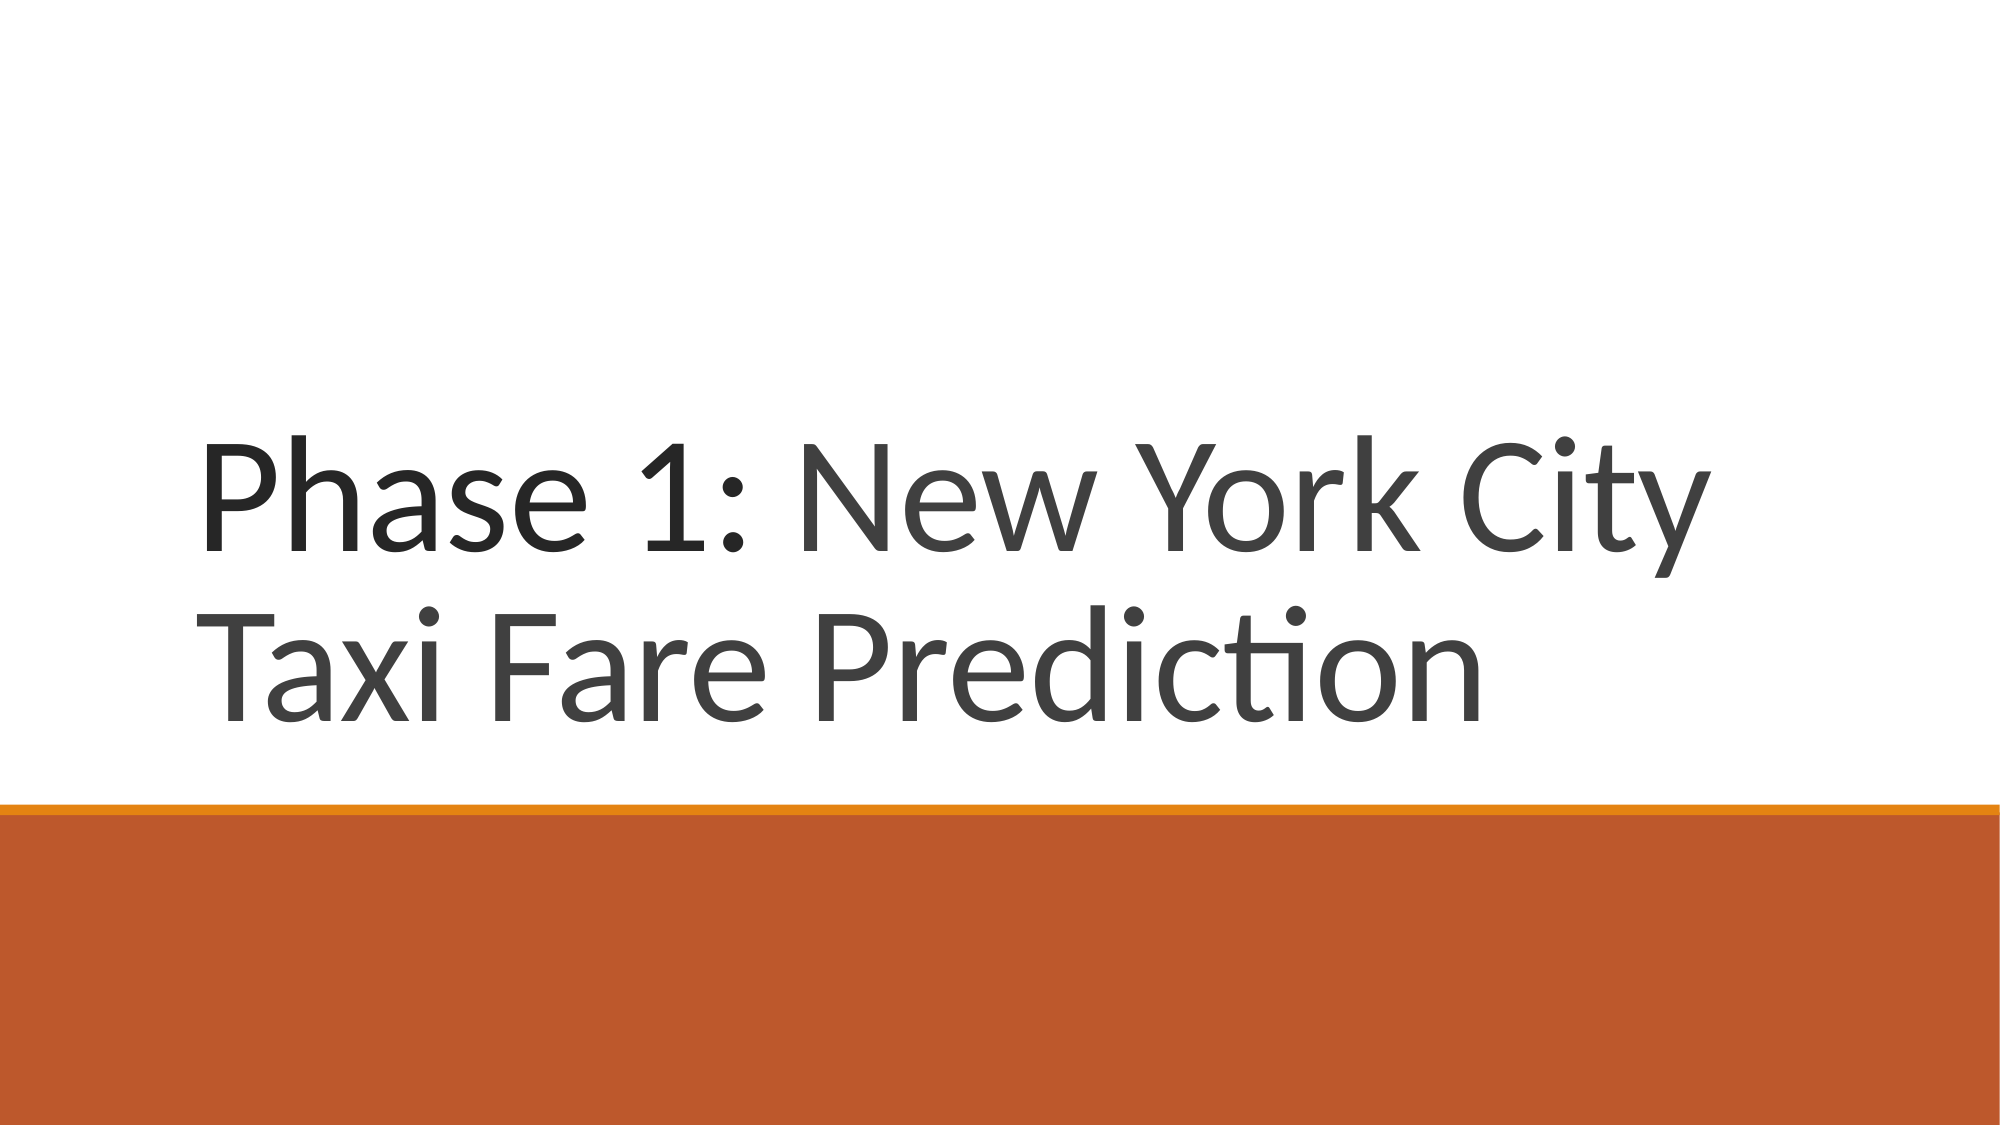

# Phase 1: New York City Taxi Fare Prediction

10